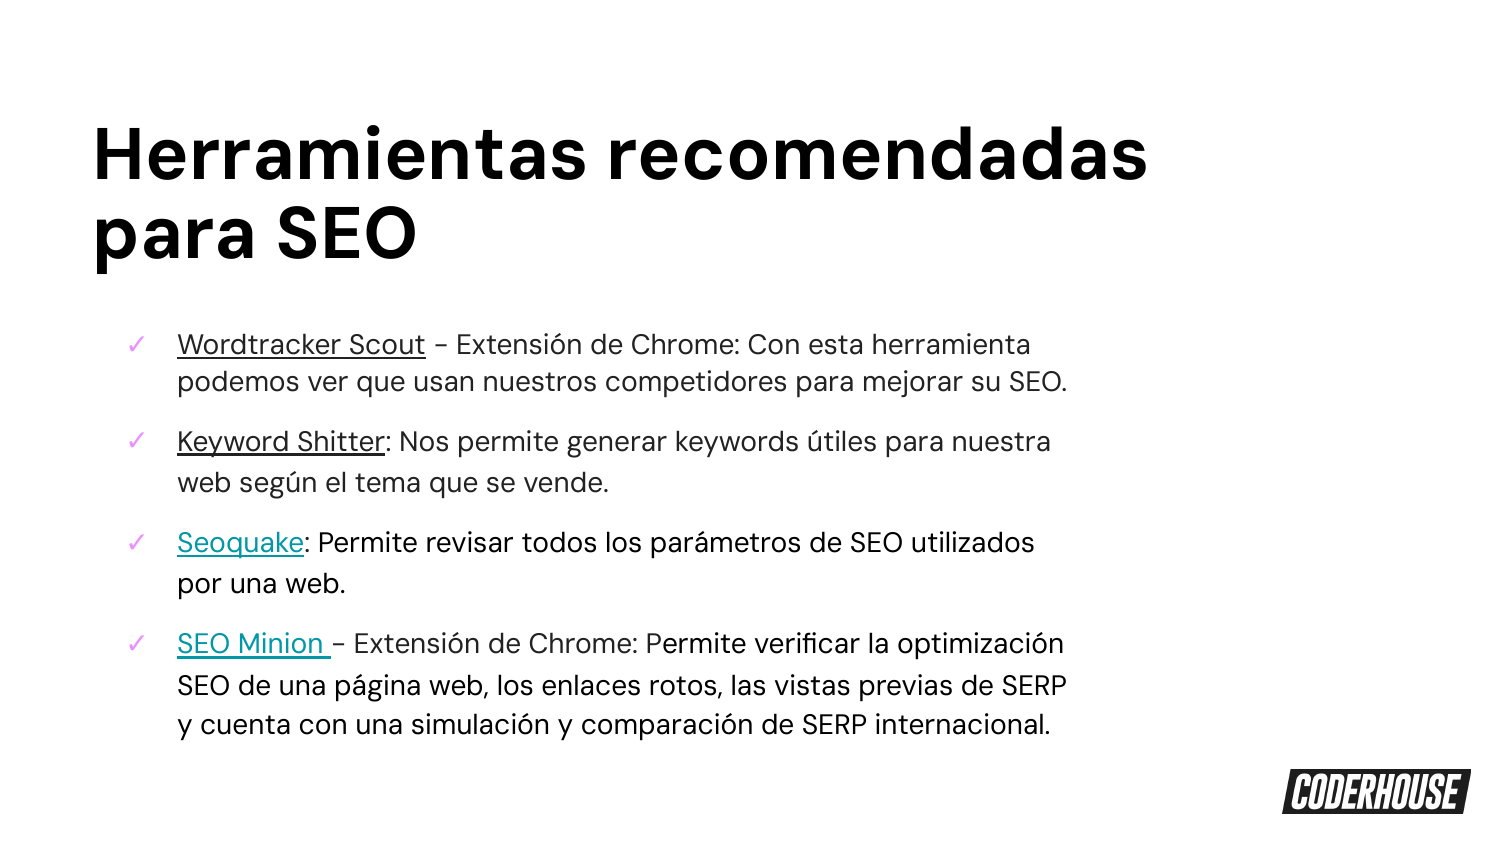

Herramientas recomendadas para SEO
Wordtracker Scout - Extensión de Chrome: Con esta herramienta podemos ver que usan nuestros competidores para mejorar su SEO.
Keyword Shitter: Nos permite generar keywords útiles para nuestra web según el tema que se vende.
Seoquake: Permite revisar todos los parámetros de SEO utilizados por una web.
SEO Minion - Extensión de Chrome: Permite verificar la optimización SEO de una página web, los enlaces rotos, las vistas previas de SERP y cuenta con una simulación y comparación de SERP internacional.